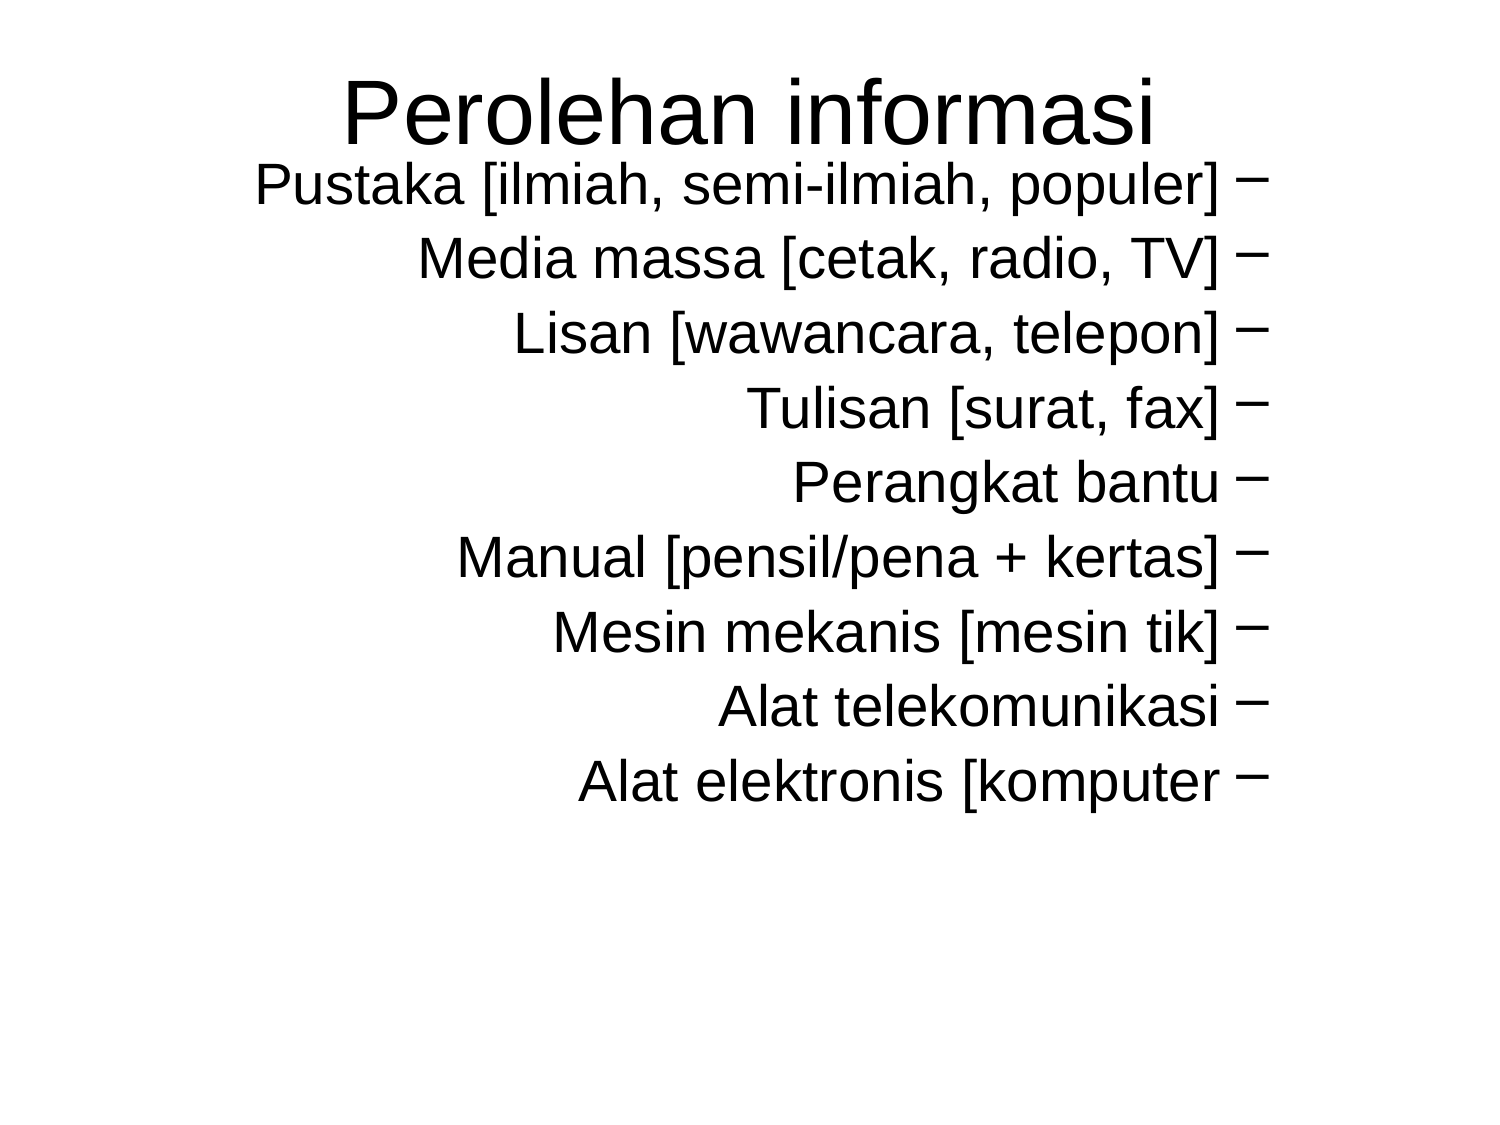

# Perolehan informasi

Pustaka [ilmiah, semi-ilmiah, populer]
Media massa [cetak, radio, TV]
Lisan [wawancara, telepon]
Tulisan [surat, fax]
Perangkat bantu
Manual [pensil/pena + kertas]
Mesin mekanis [mesin tik]
Alat telekomunikasi
Alat elektronis [komputer